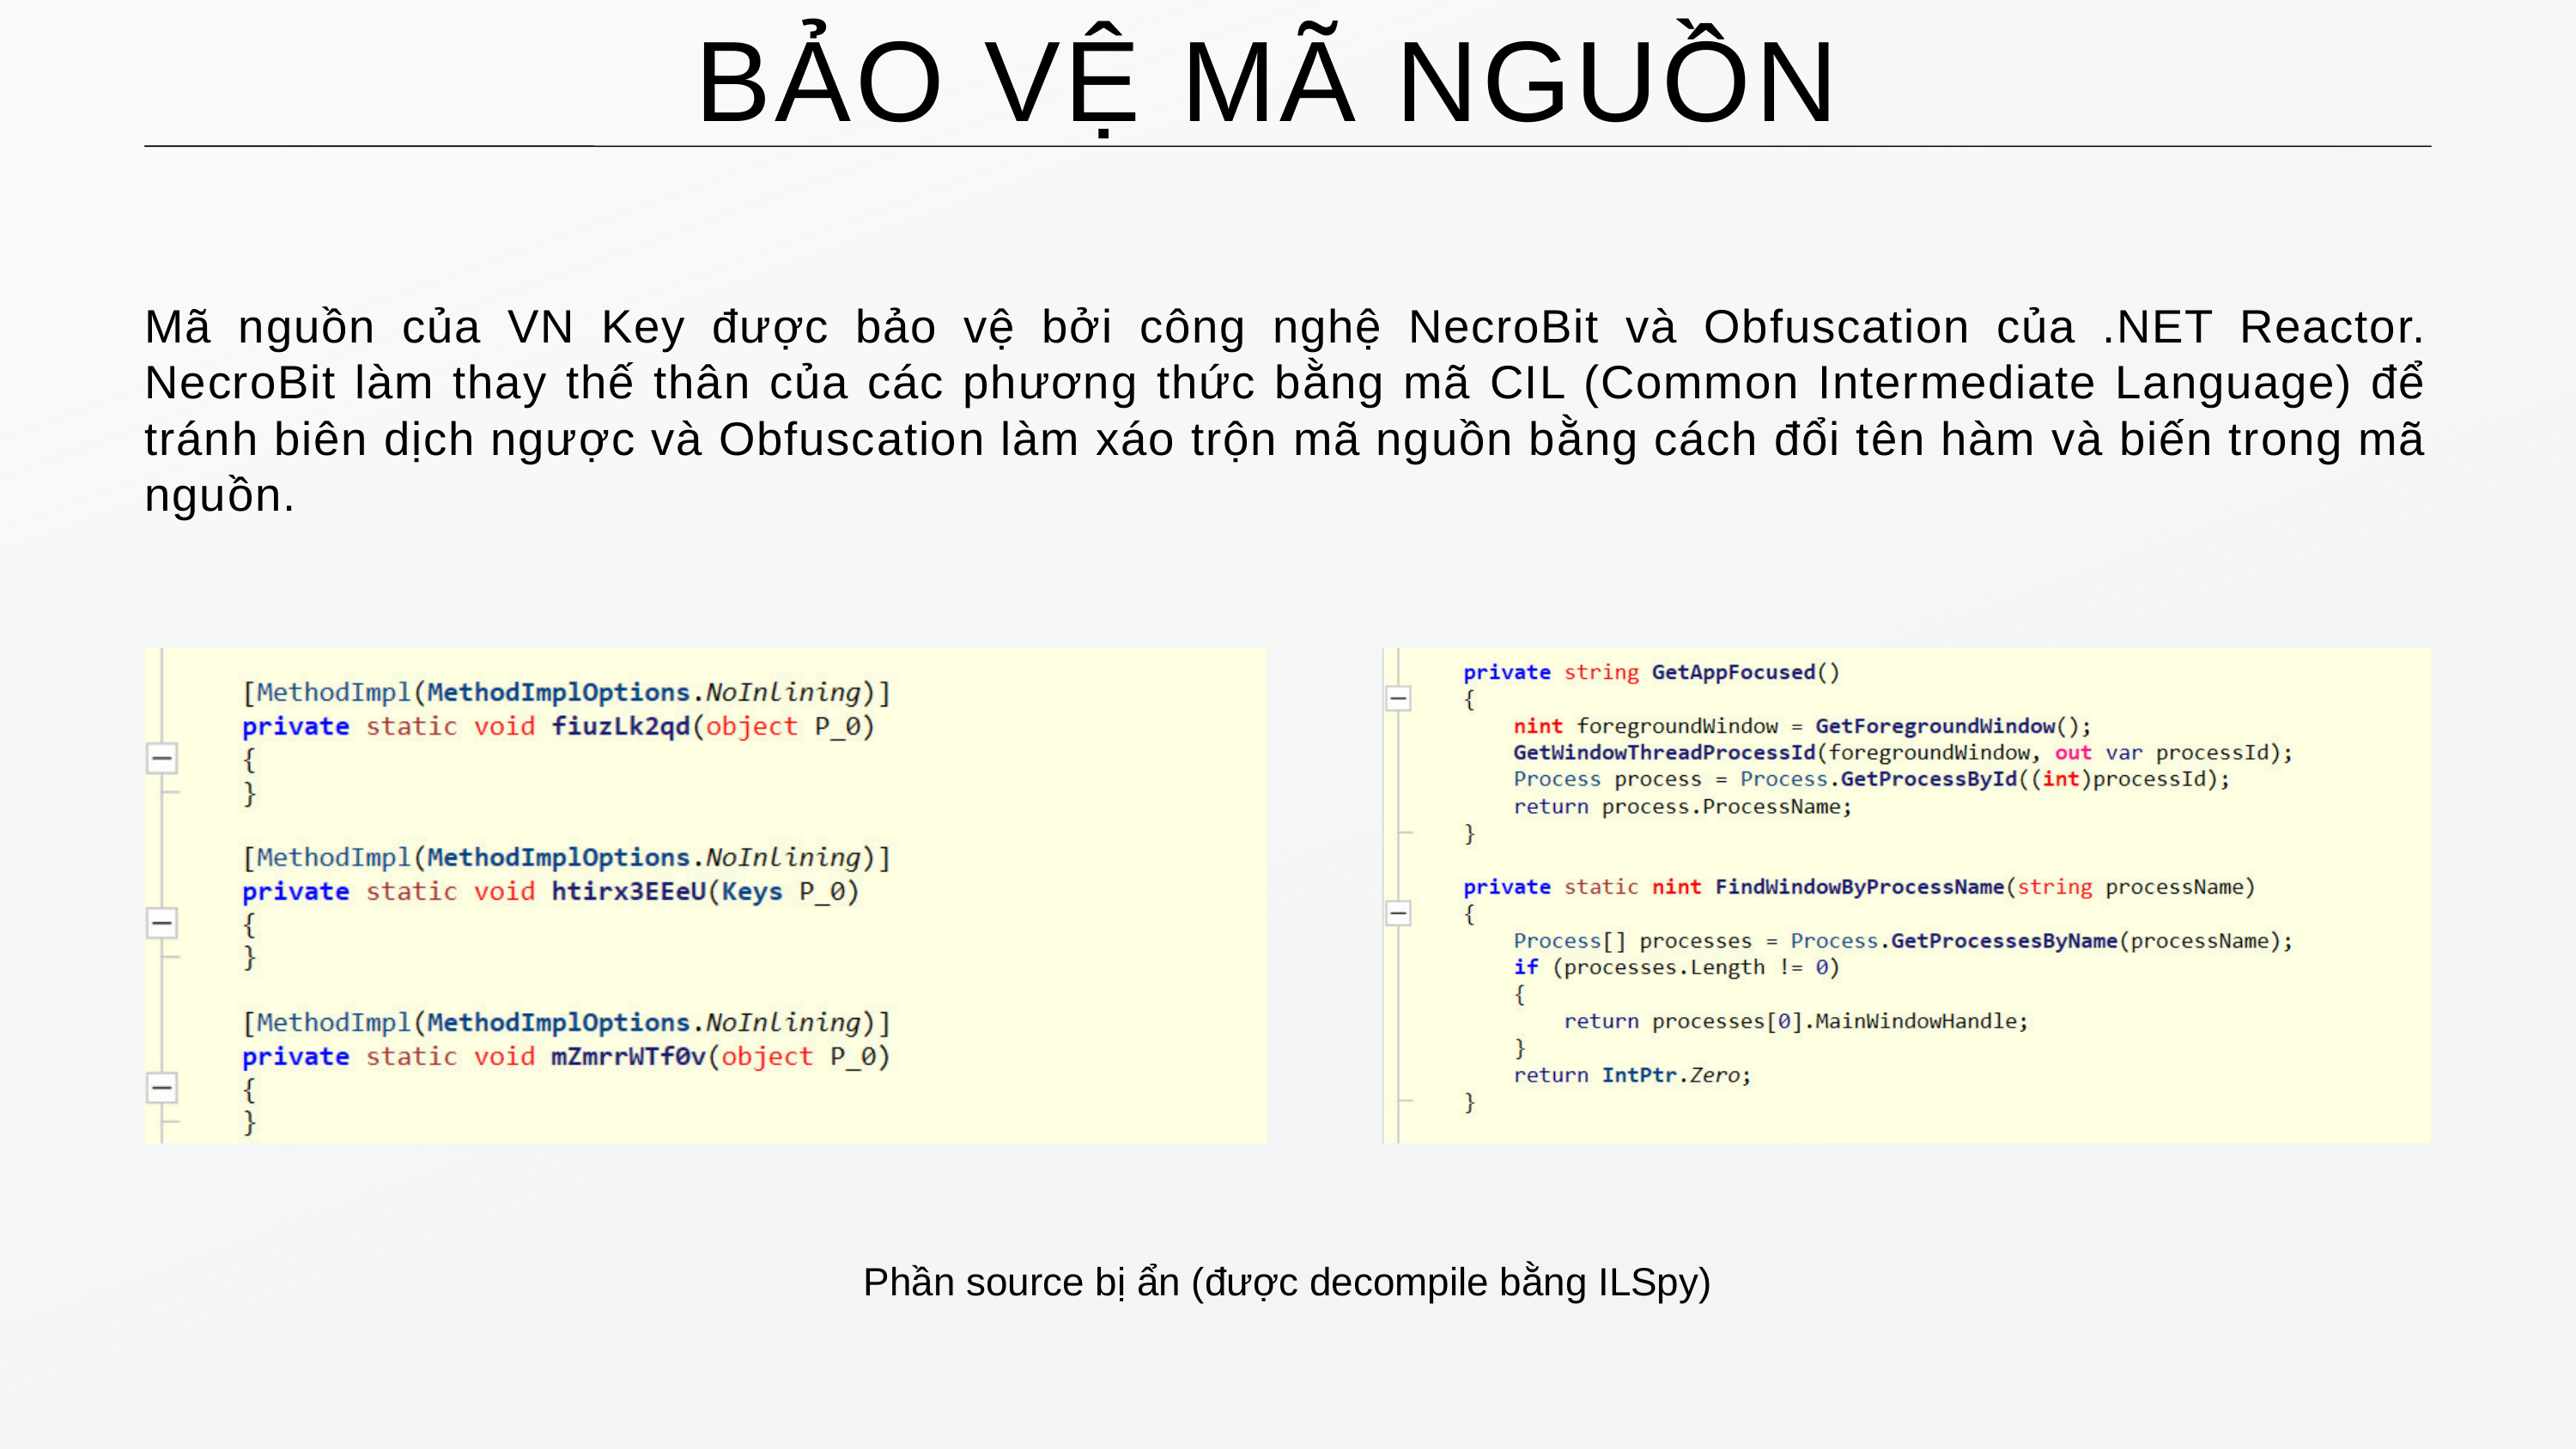

BẢO VỆ MÃ NGUỒN

Mã nguồn của VN Key được bảo vệ bởi công nghệ NecroBit và Obfuscation của .NET Reactor. NecroBit làm thay thế thân của các phương thức bằng mã CIL (Common Intermediate Language) để tránh biên dịch ngược và Obfuscation làm xáo trộn mã nguồn bằng cách đổi tên hàm và biến trong mã nguồn.

Phần source bị ẩn (được decompile bằng ILSpy)